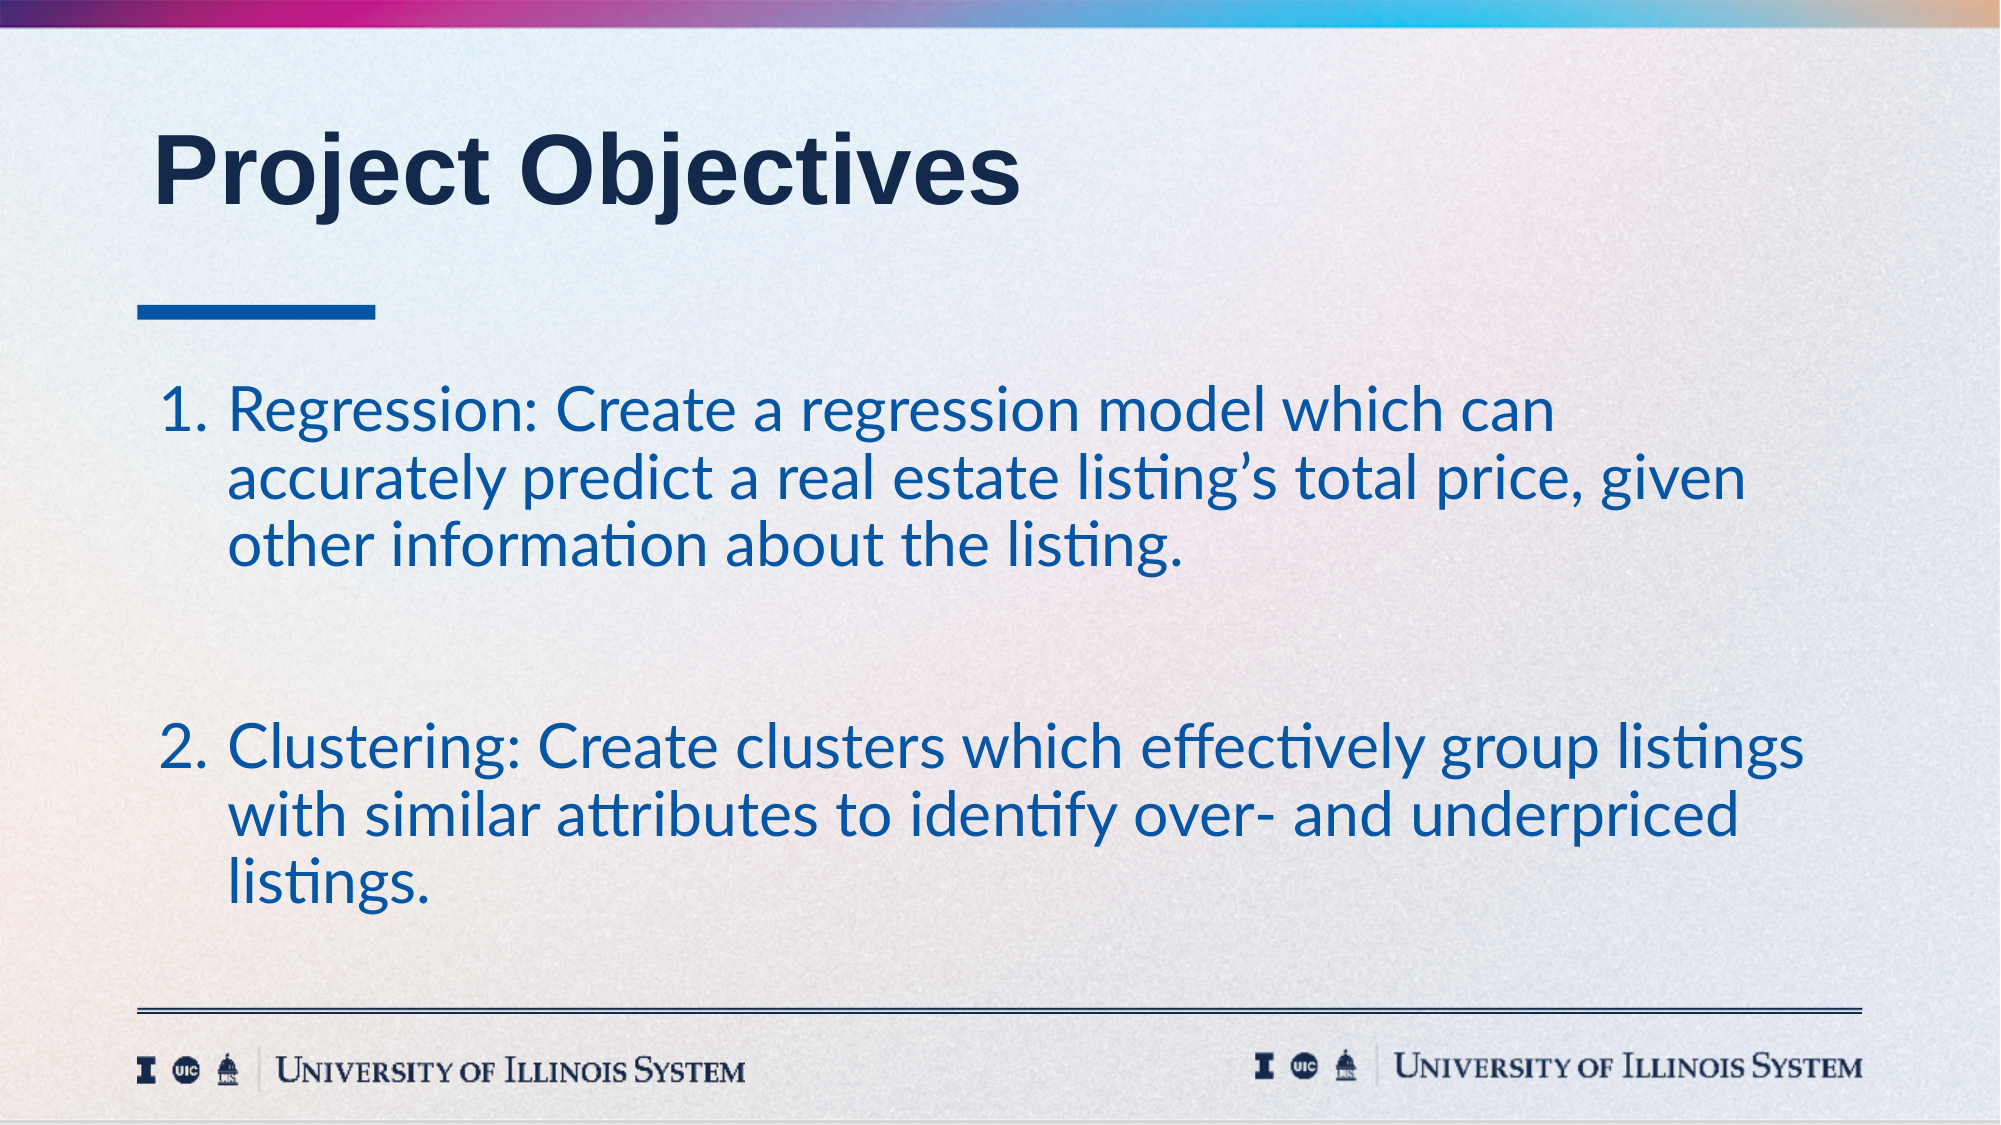

# Project Objectives

Regression: Create a regression model which can accurately predict a real estate listing’s total price, given other information about the listing.

Clustering: Create clusters which effectively group listings with similar attributes to identify over- and underpriced listings.